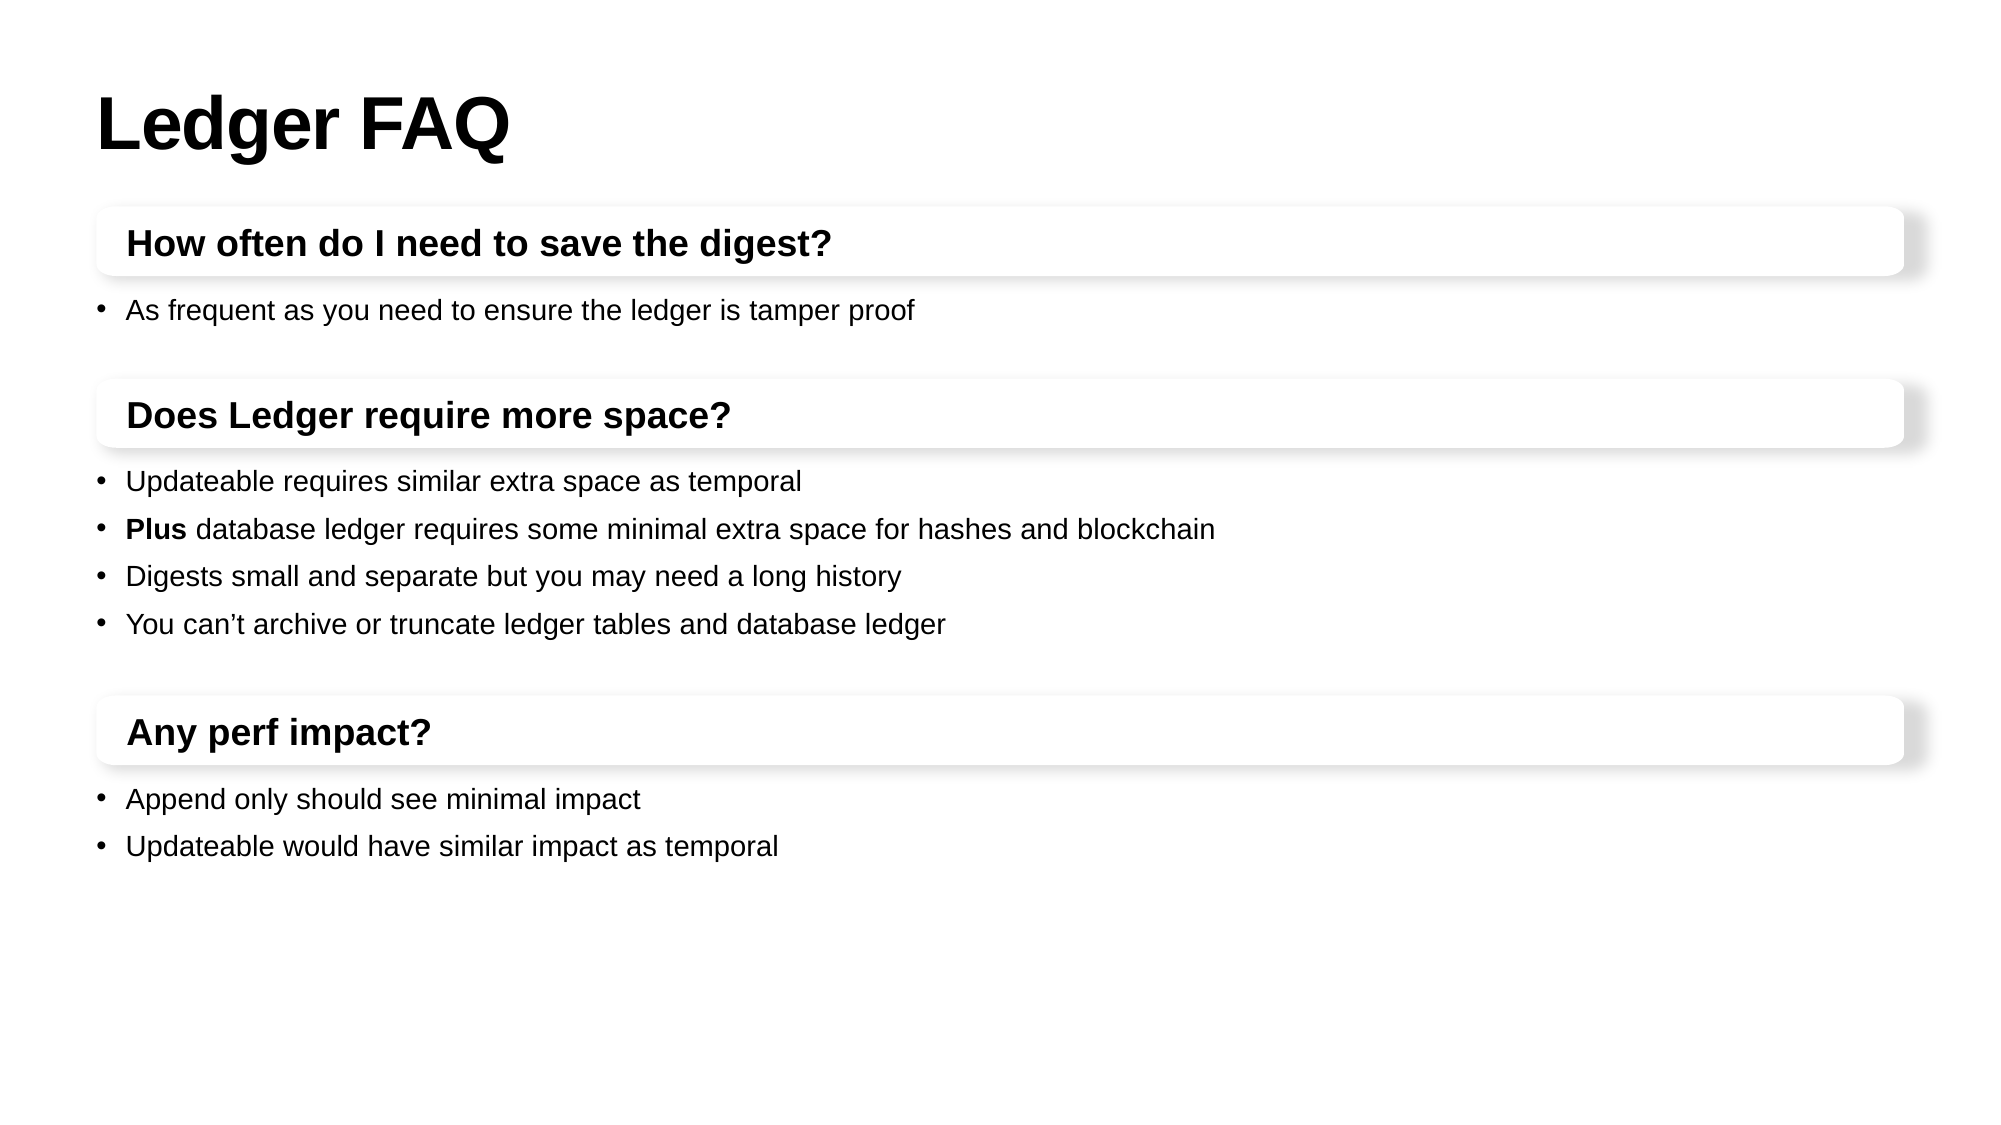

# Ledger FAQ
How often do I need to save the digest?
As frequent as you need to ensure the ledger is tamper proof
Does Ledger require more space?
Updateable requires similar extra space as temporal
Plus database ledger requires some minimal extra space for hashes and blockchain
Digests small and separate but you may need a long history
You can’t archive or truncate ledger tables and database ledger
Any perf impact?
Append only should see minimal impact
Updateable would have similar impact as temporal